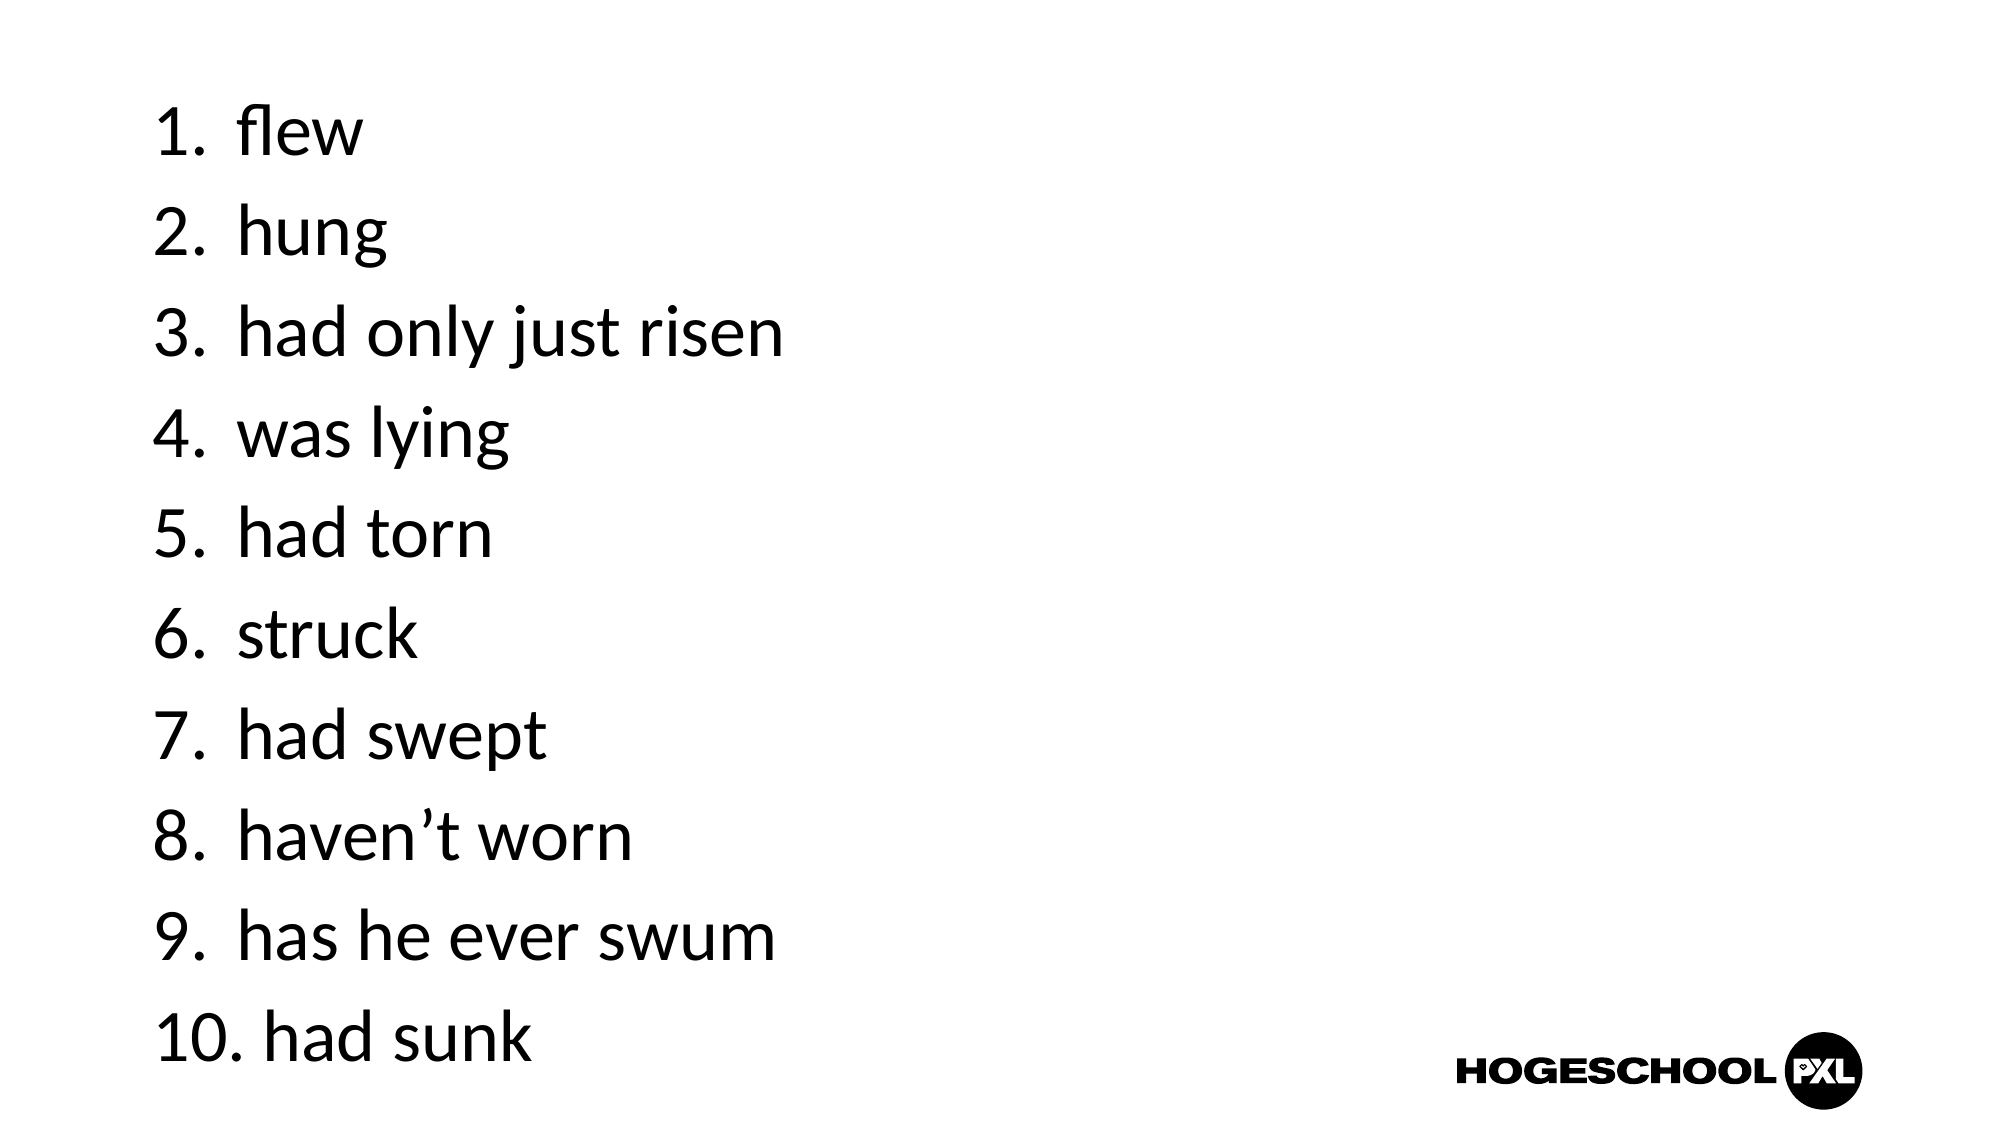

flew
hung
had only just risen
was lying
had torn
struck
had swept
haven’t worn
has he ever swum
 had sunk